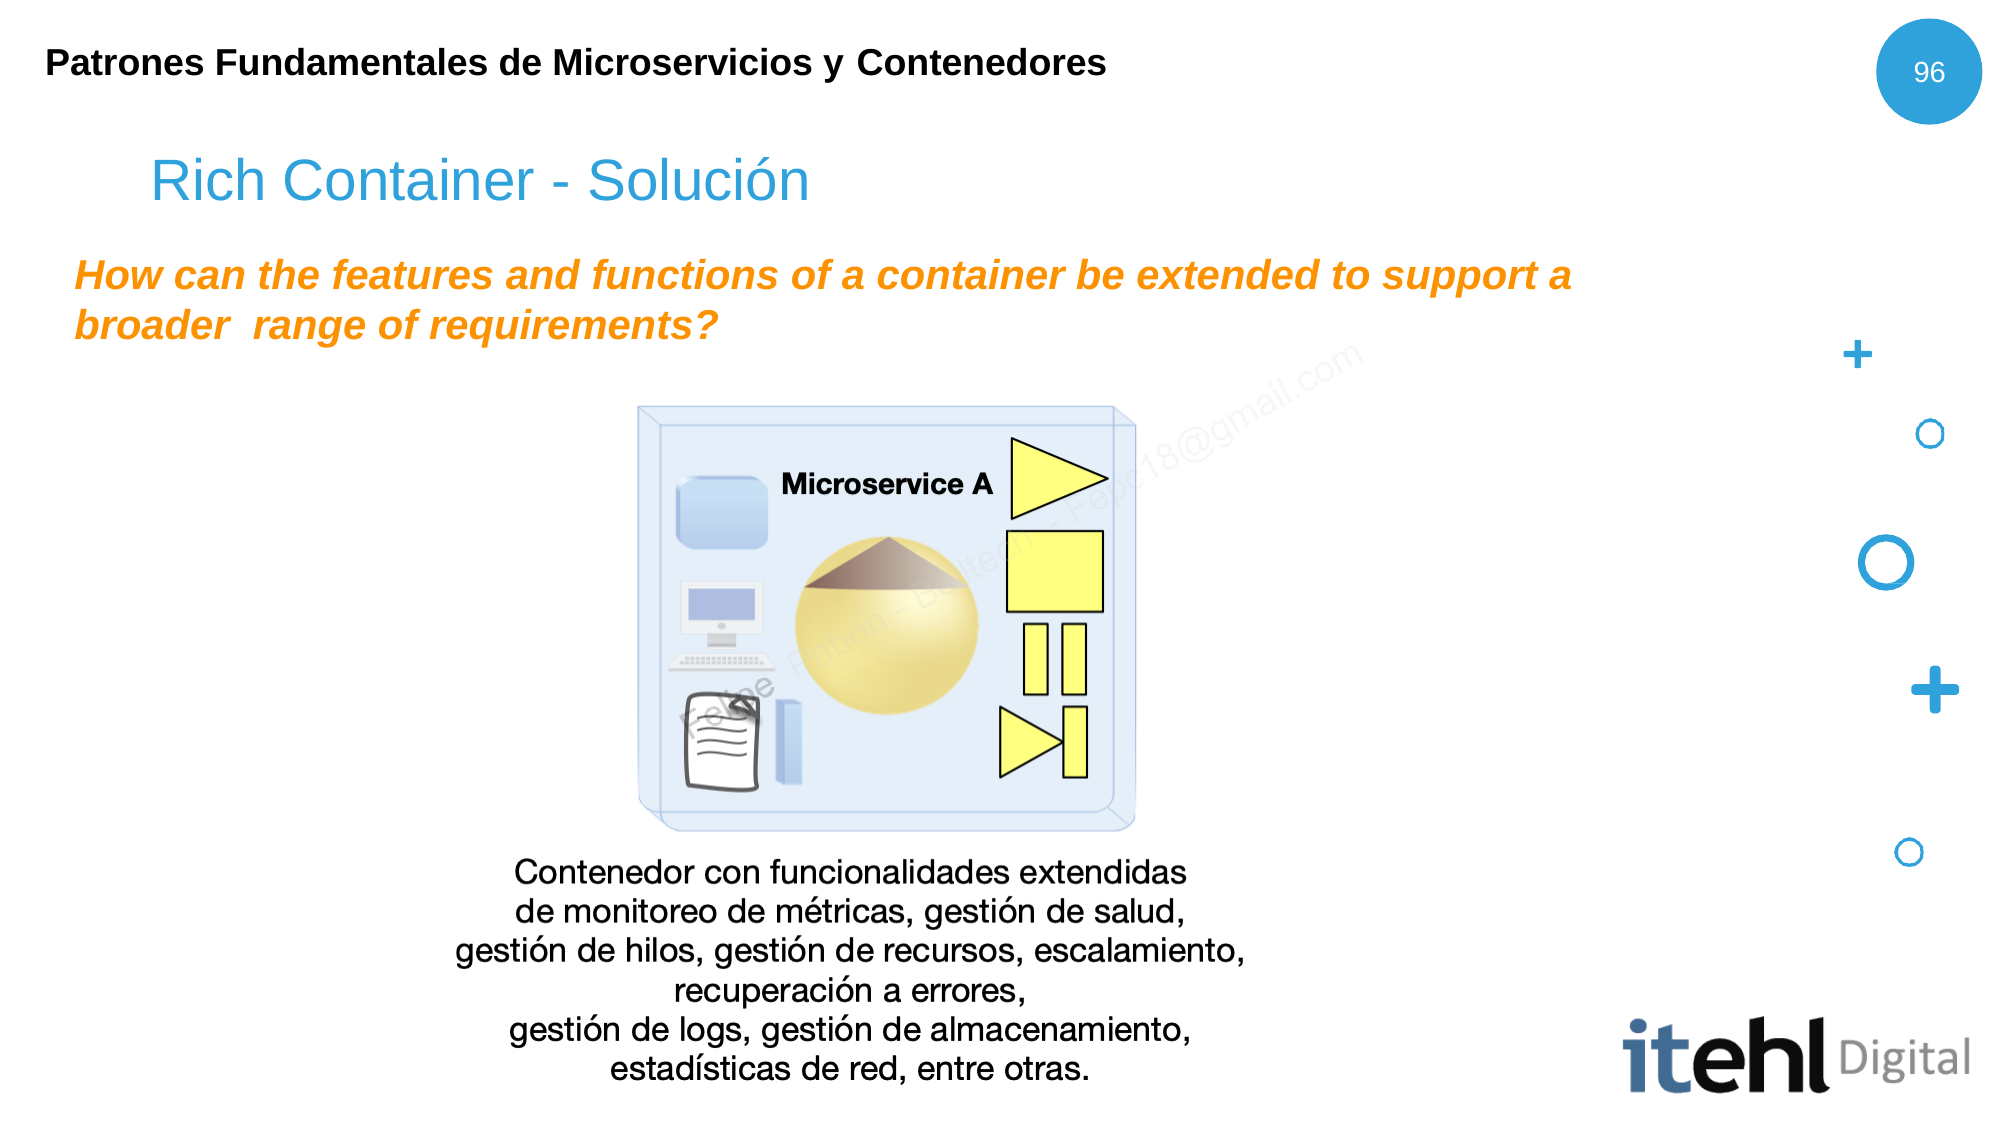

Patrones Fundamentales de Microservicios y Contenedores
96
Rich Container - Solución
How can the features and functions of a container be extended to support a broader  range of requirements?